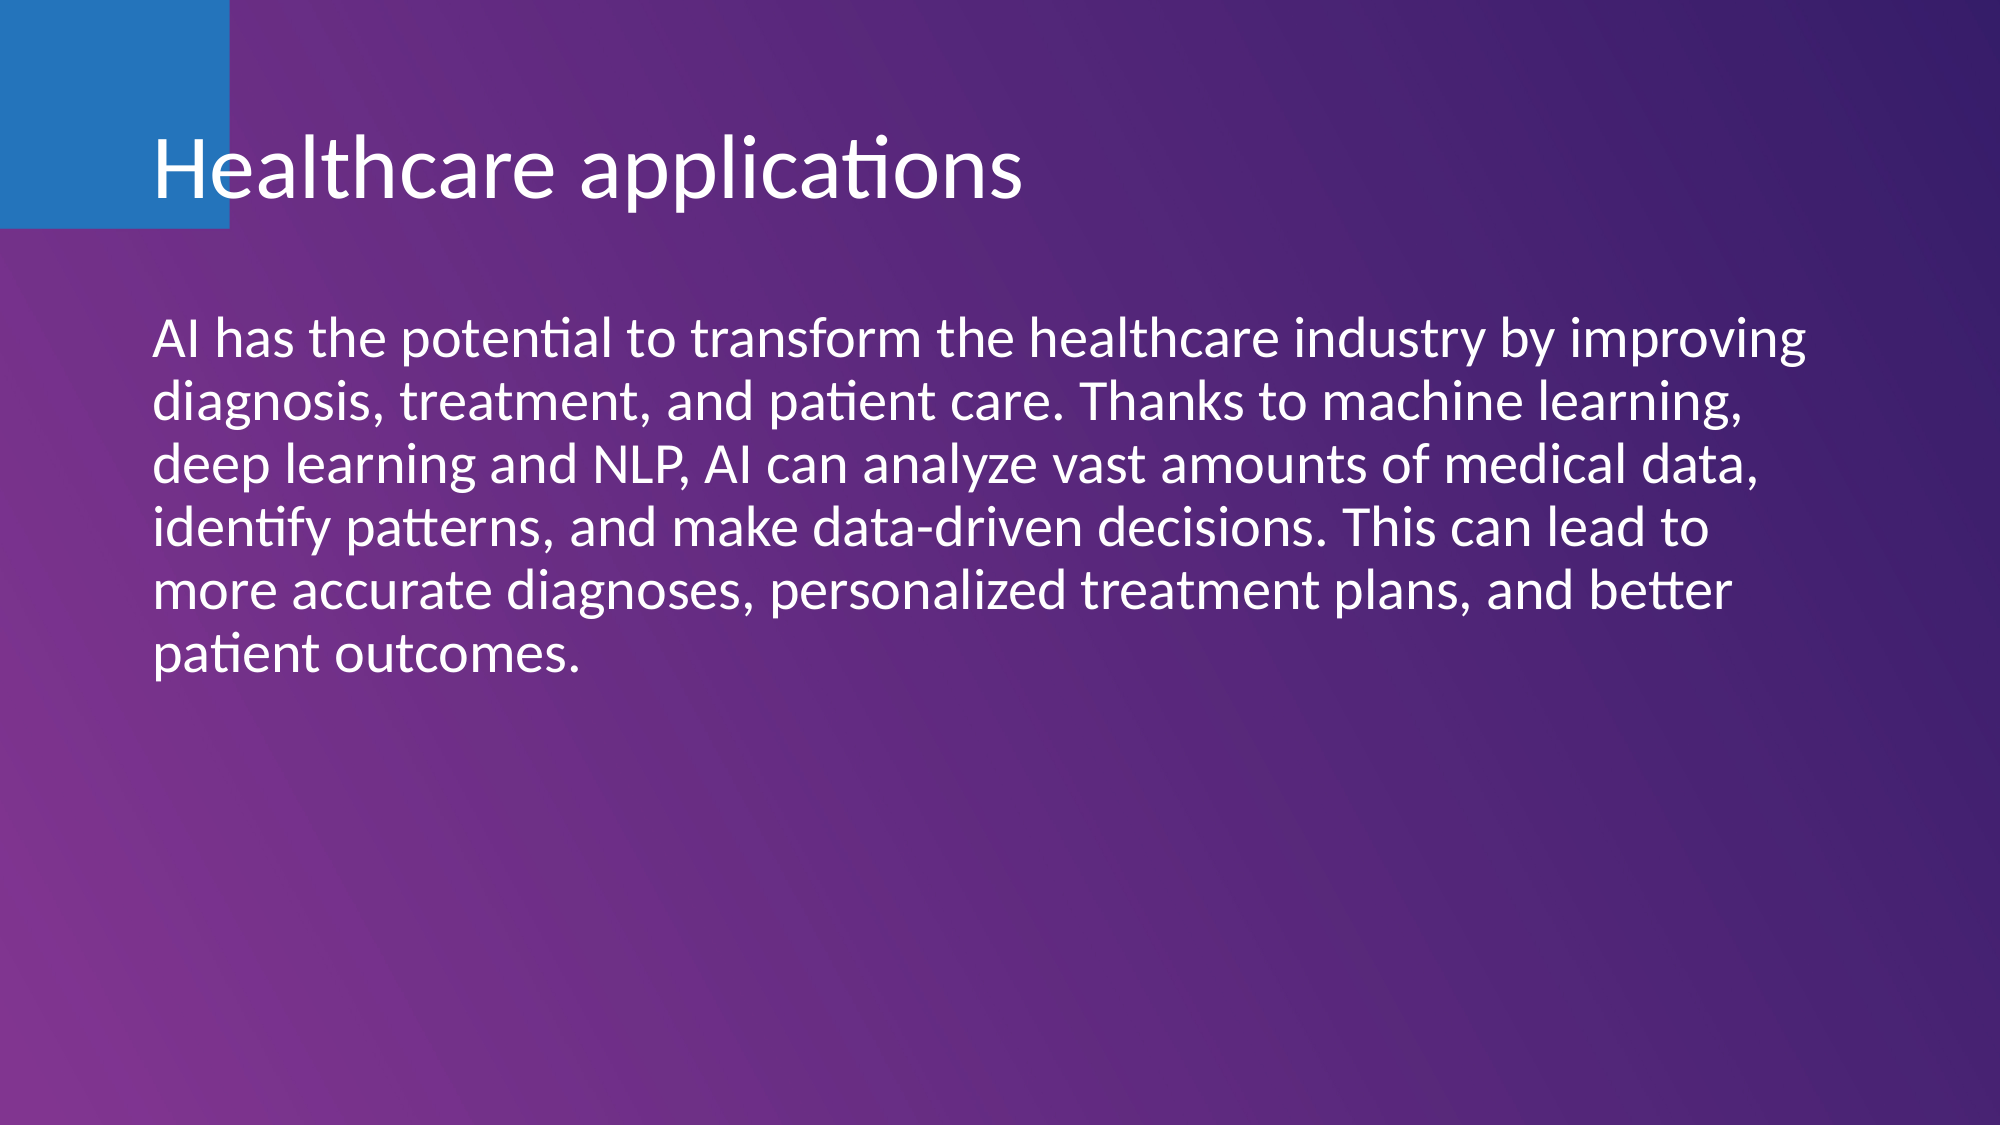

# Healthcare applications
AI has the potential to transform the healthcare industry by improving diagnosis, treatment, and patient care. Thanks to machine learning, deep learning and NLP, AI can analyze vast amounts of medical data, identify patterns, and make data-driven decisions. This can lead to more accurate diagnoses, personalized treatment plans, and better patient outcomes.